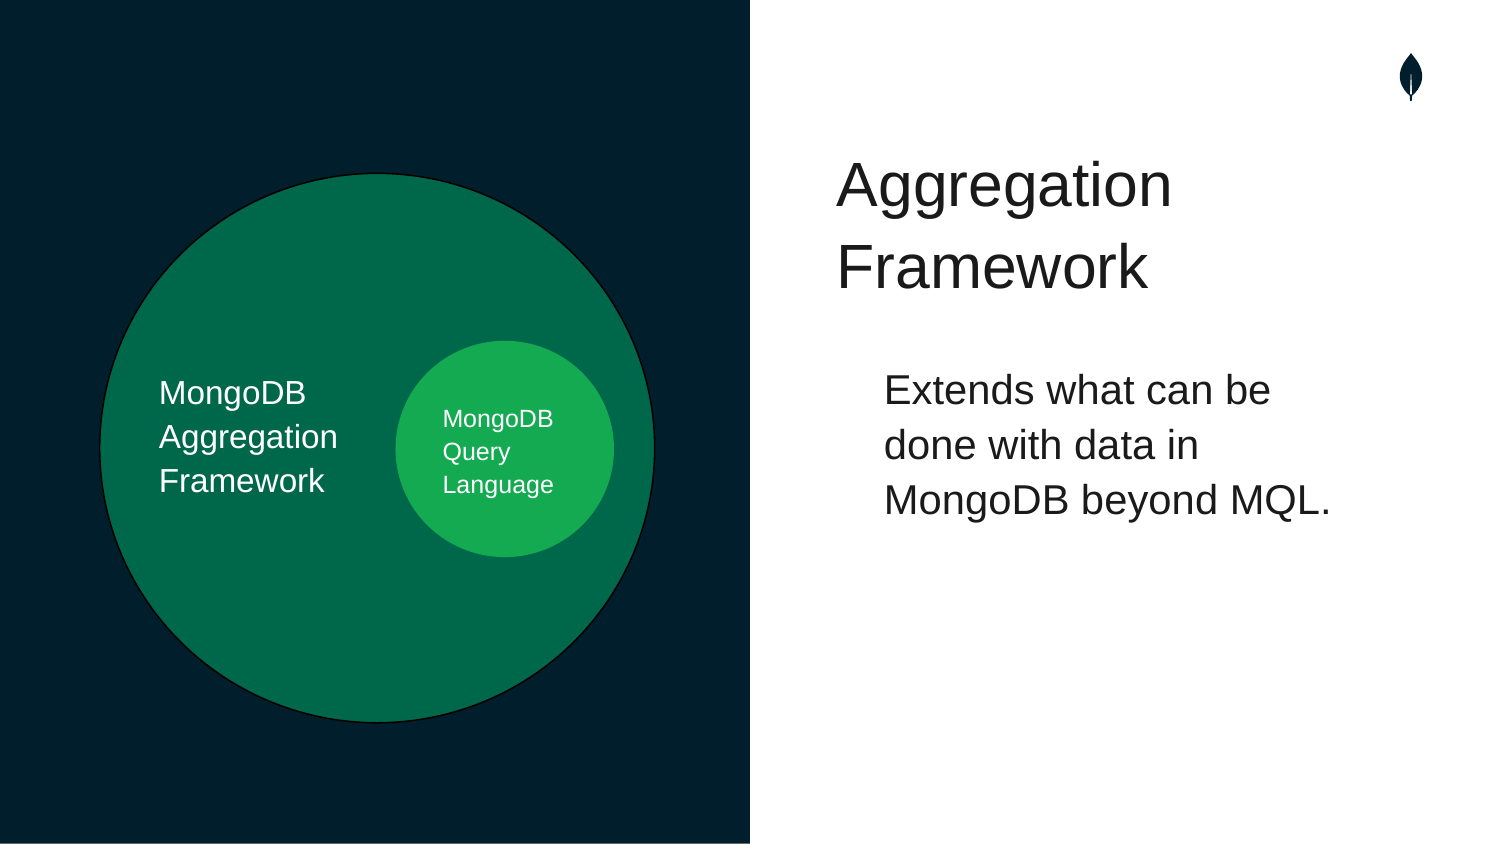

Aggregation Framework

MongoDB Aggregation Framework
Extends what can be done with data in MongoDB beyond MQL.
MongoDB Query Language